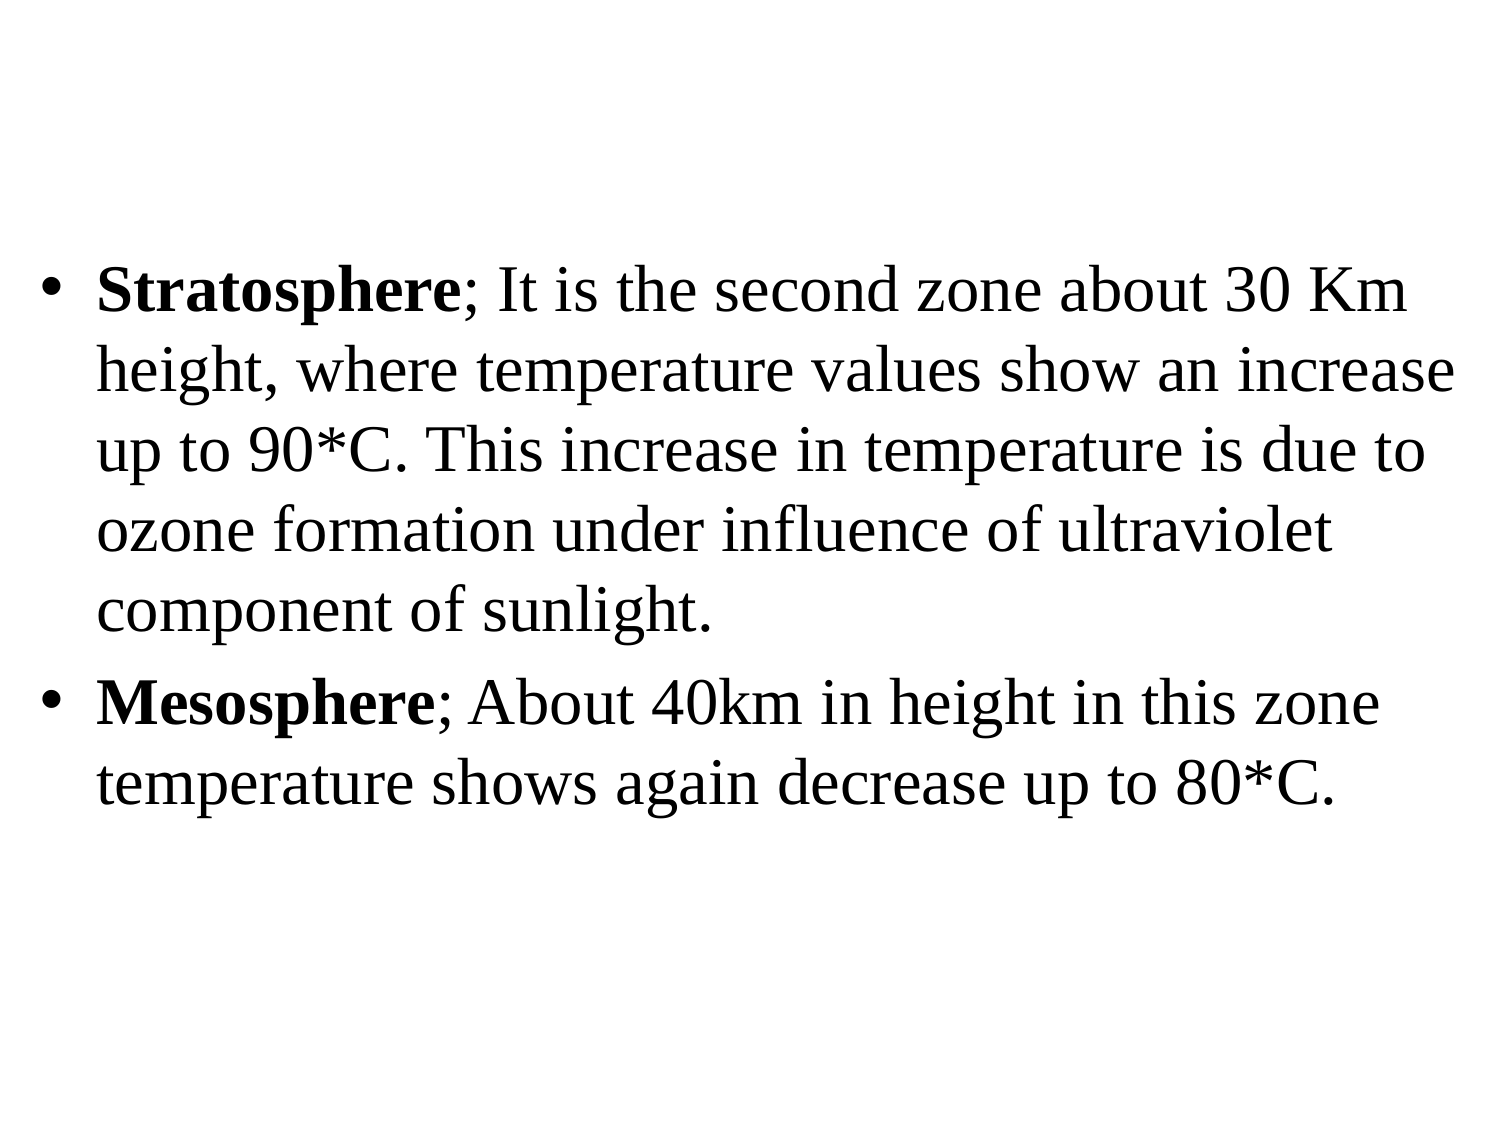

Stratosphere; It is the second zone about 30 Km height, where temperature values show an increase up to 90*C. This increase in temperature is due to ozone formation under influence of ultraviolet component of sunlight.
Mesosphere; About 40km in height in this zone temperature shows again decrease up to 80*C.